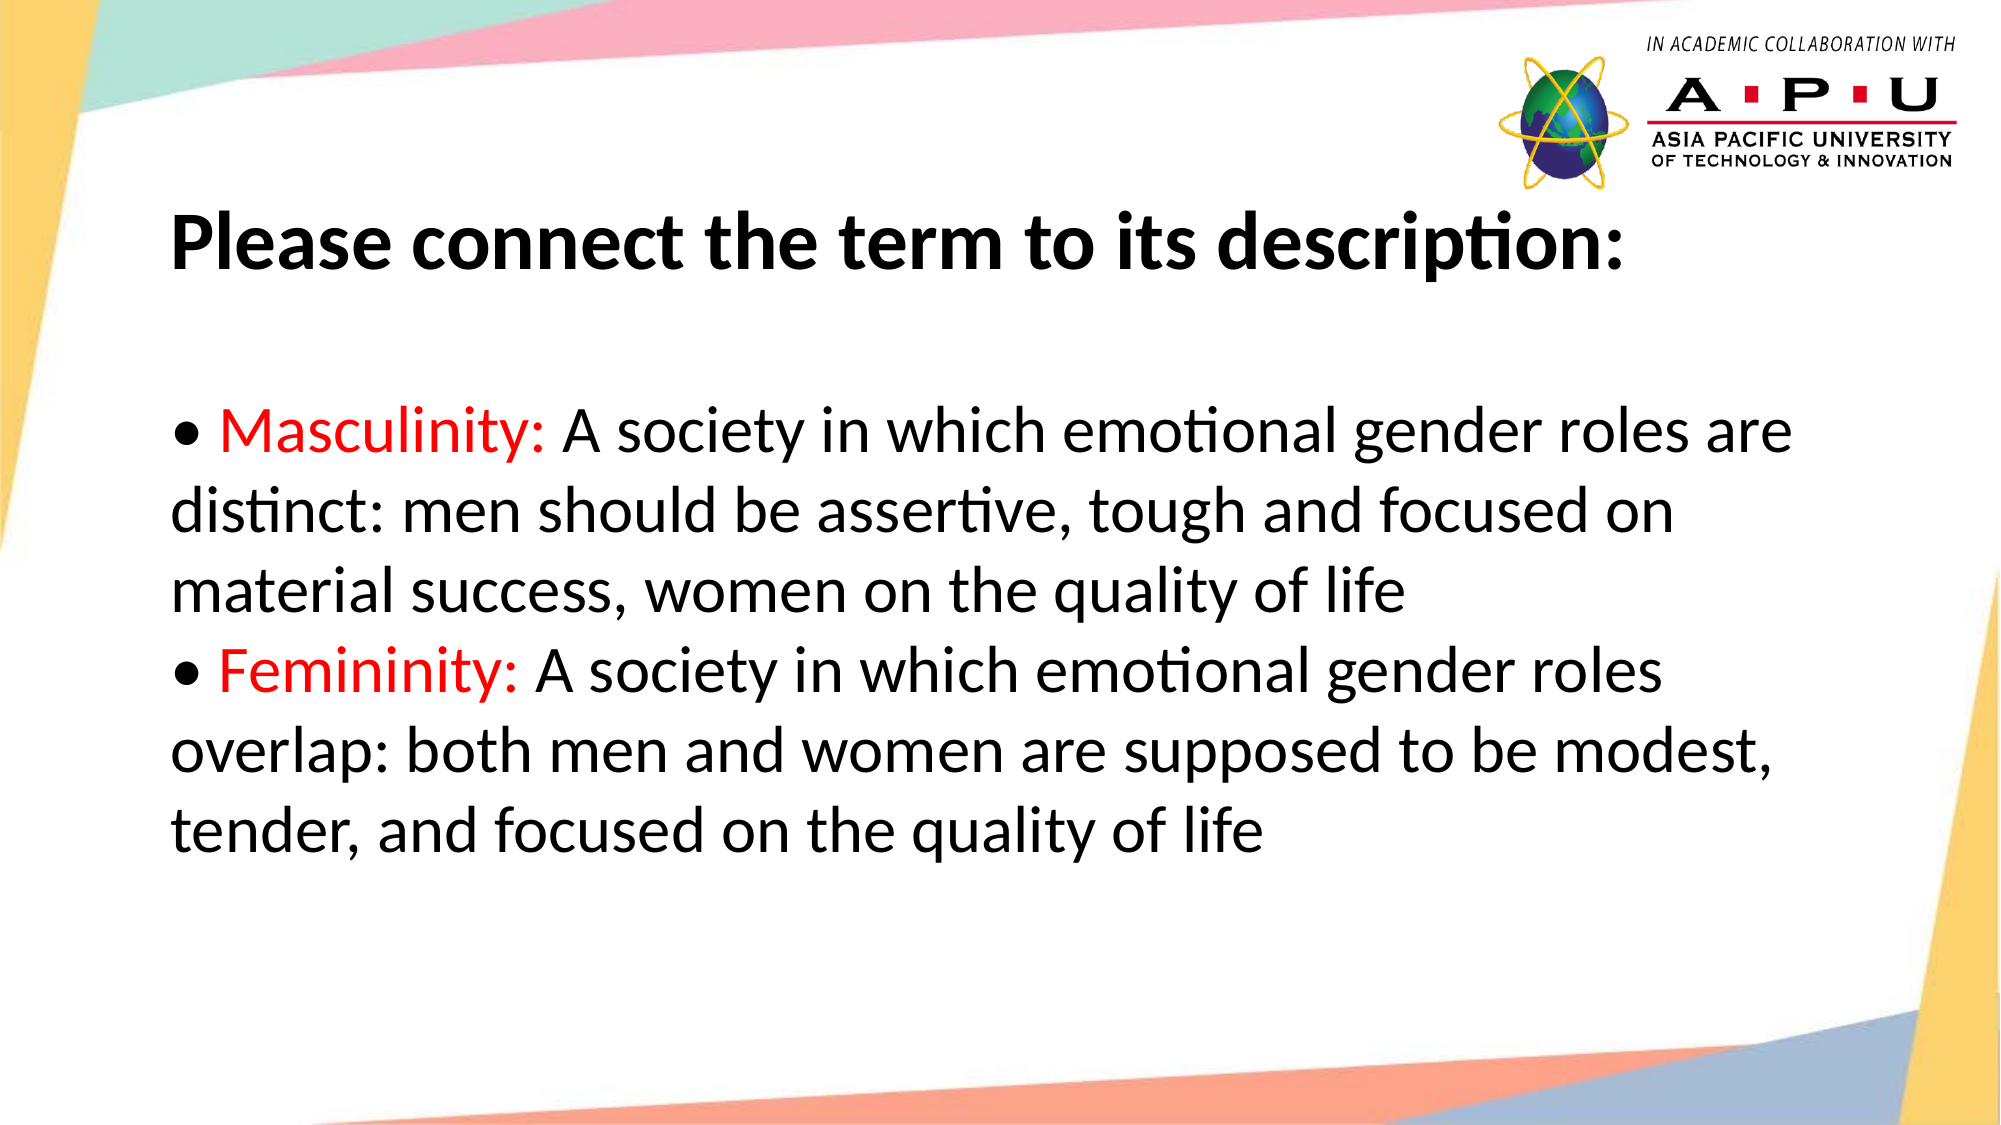

Please connect the term to its description:

• Masculinity: A society in which emotional gender roles are distinct: men should be assertive, tough and focused on material success, women on the quality of life
• Femininity: A society in which emotional gender roles overlap: both men and women are supposed to be modest, tender, and focused on the quality of life